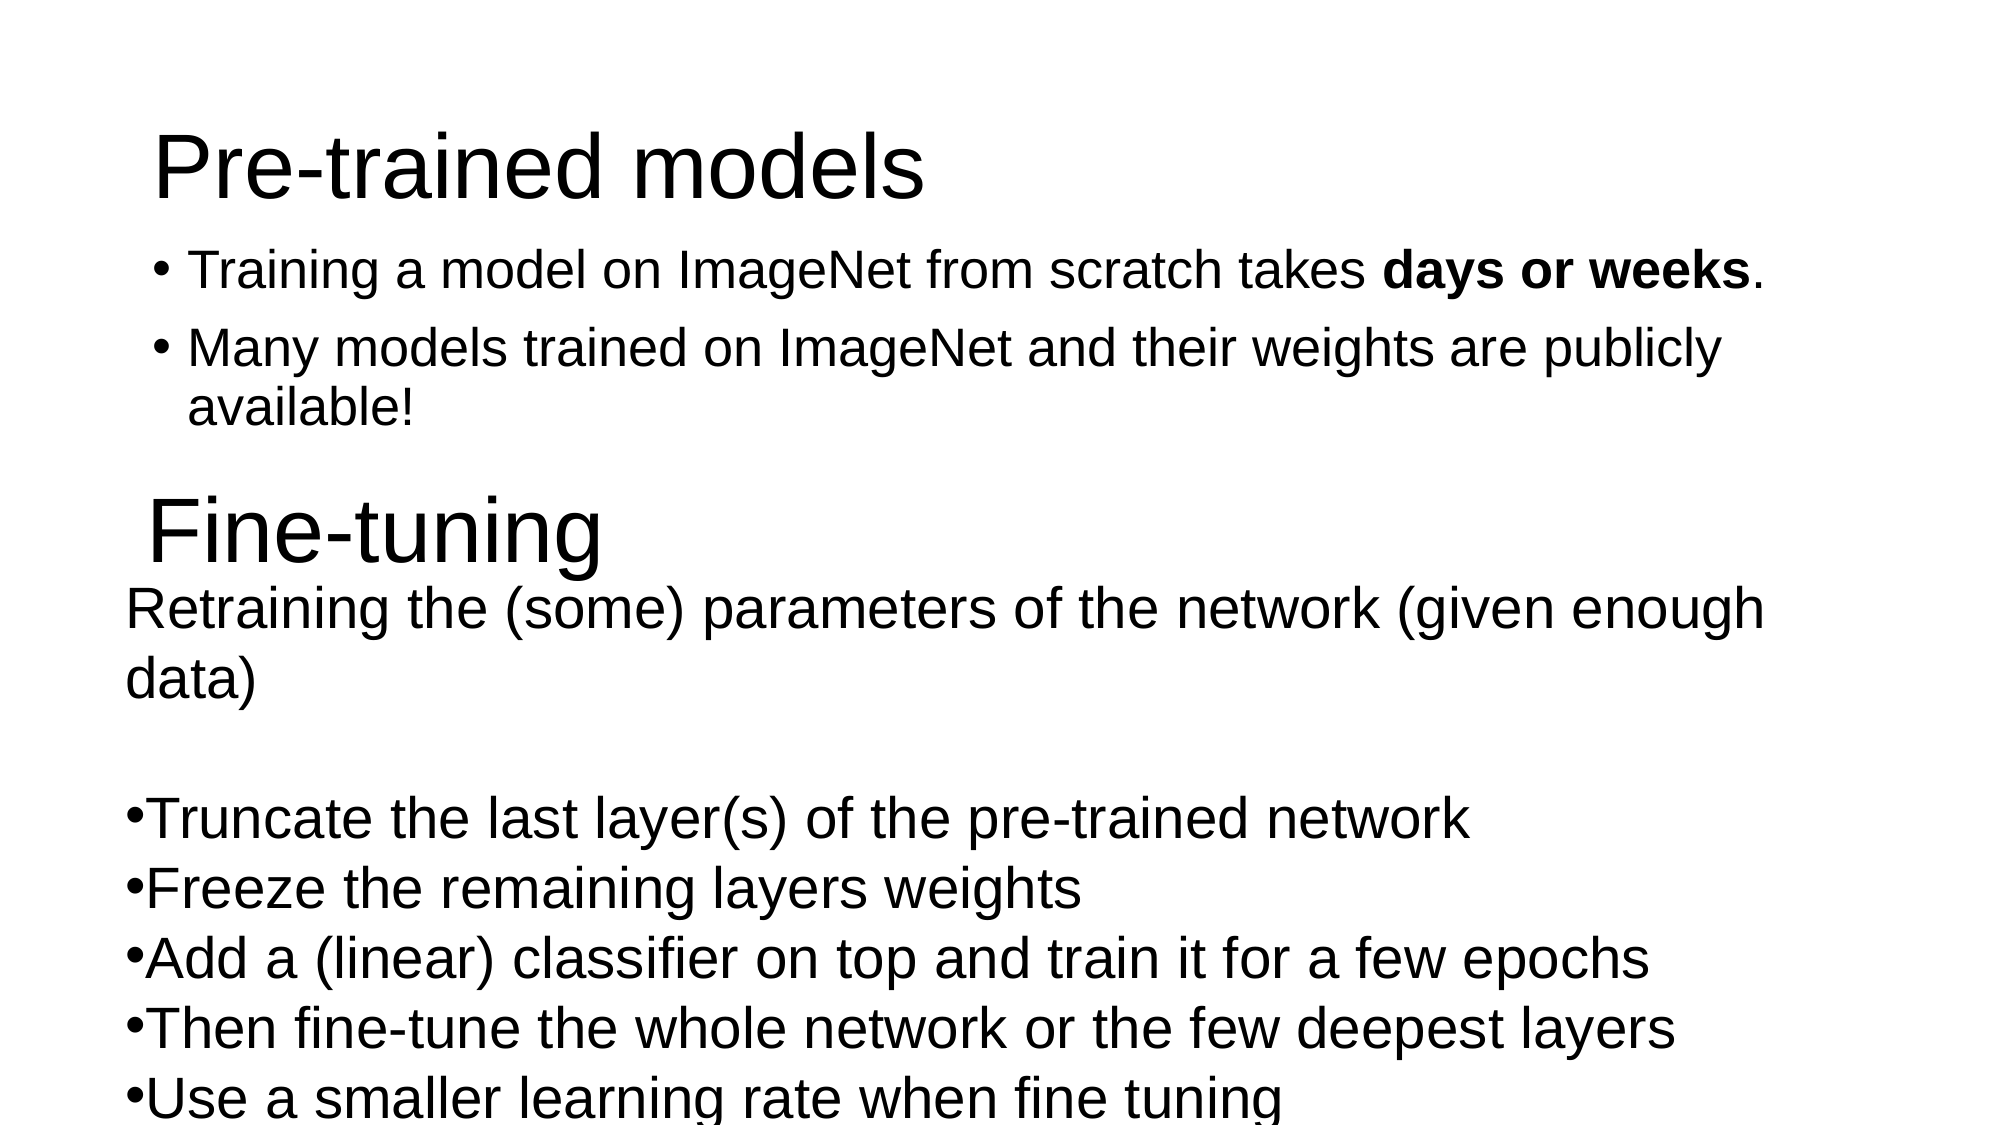

# Pre-trained models
Training a model on ImageNet from scratch takes days or weeks.
Many models trained on ImageNet and their weights are publicly available!
Fine-tuning
Retraining the (some) parameters of the network (given enough data)

Truncate the last layer(s) of the pre-trained network
Freeze the remaining layers weights
Add a (linear) classifier on top and train it for a few epochs
Then fine-tune the whole network or the few deepest layers
Use a smaller learning rate when fine tuning